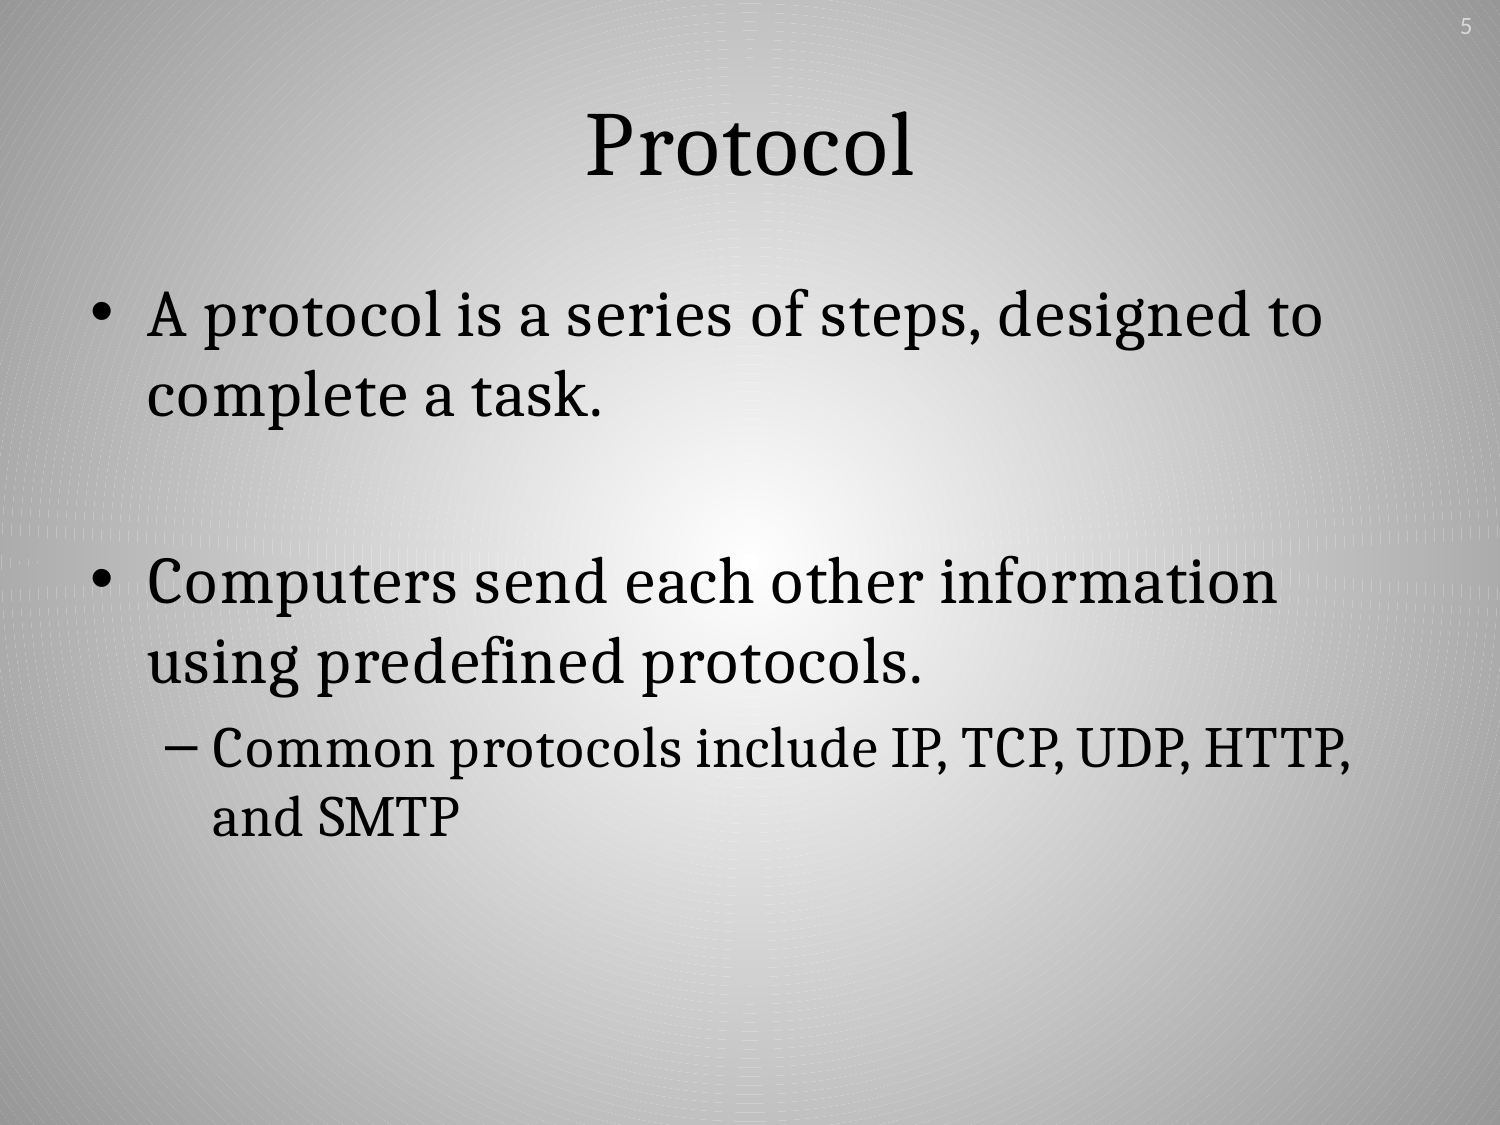

5
# Protocol
A protocol is a series of steps, designed to complete a task.

Computers send each other information using predefined protocols.
Common protocols include IP, TCP, UDP, HTTP, and SMTP